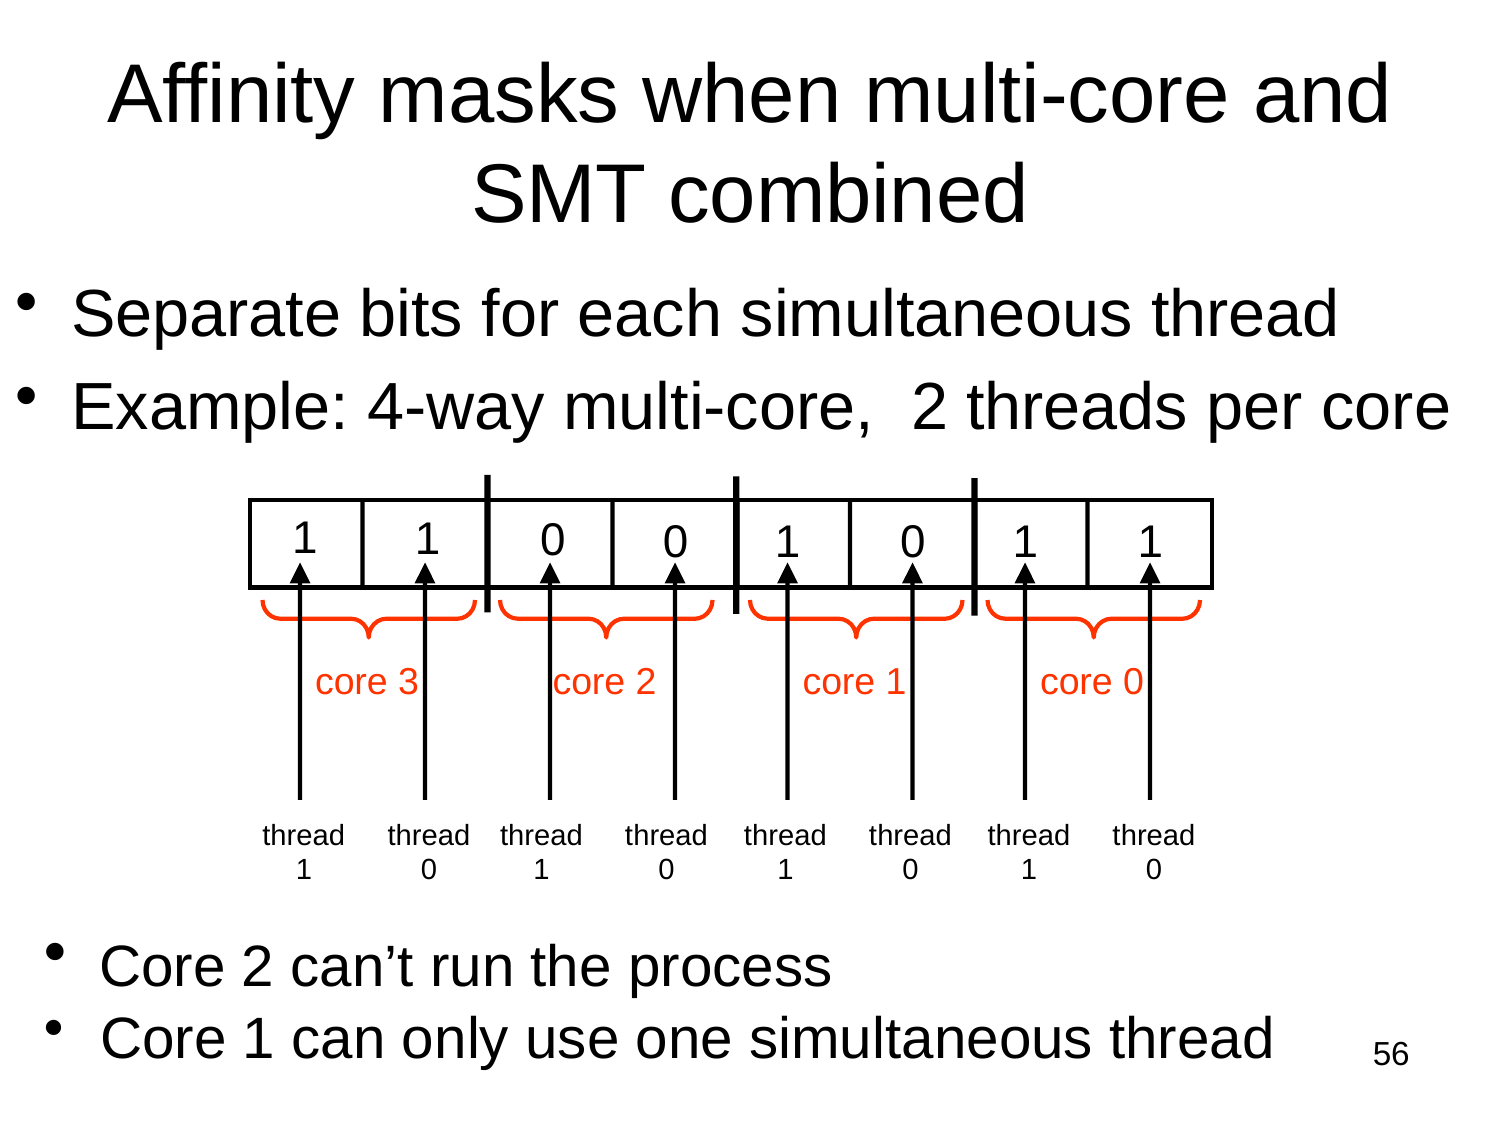

# Affinity masks when multi-core and SMT combined
Separate bits for each simultaneous thread
Example: 4-way multi-core,  2 threads per core

1

1
0
0
1
0
1
1

core 3
core 2
core 1
core 0
thread
1
thread
0
thread
1
thread
0
thread
1
thread
0
thread
1
thread
0
  Core 2 can’t run the process
  Core 1 can only use one simultaneous thread
56